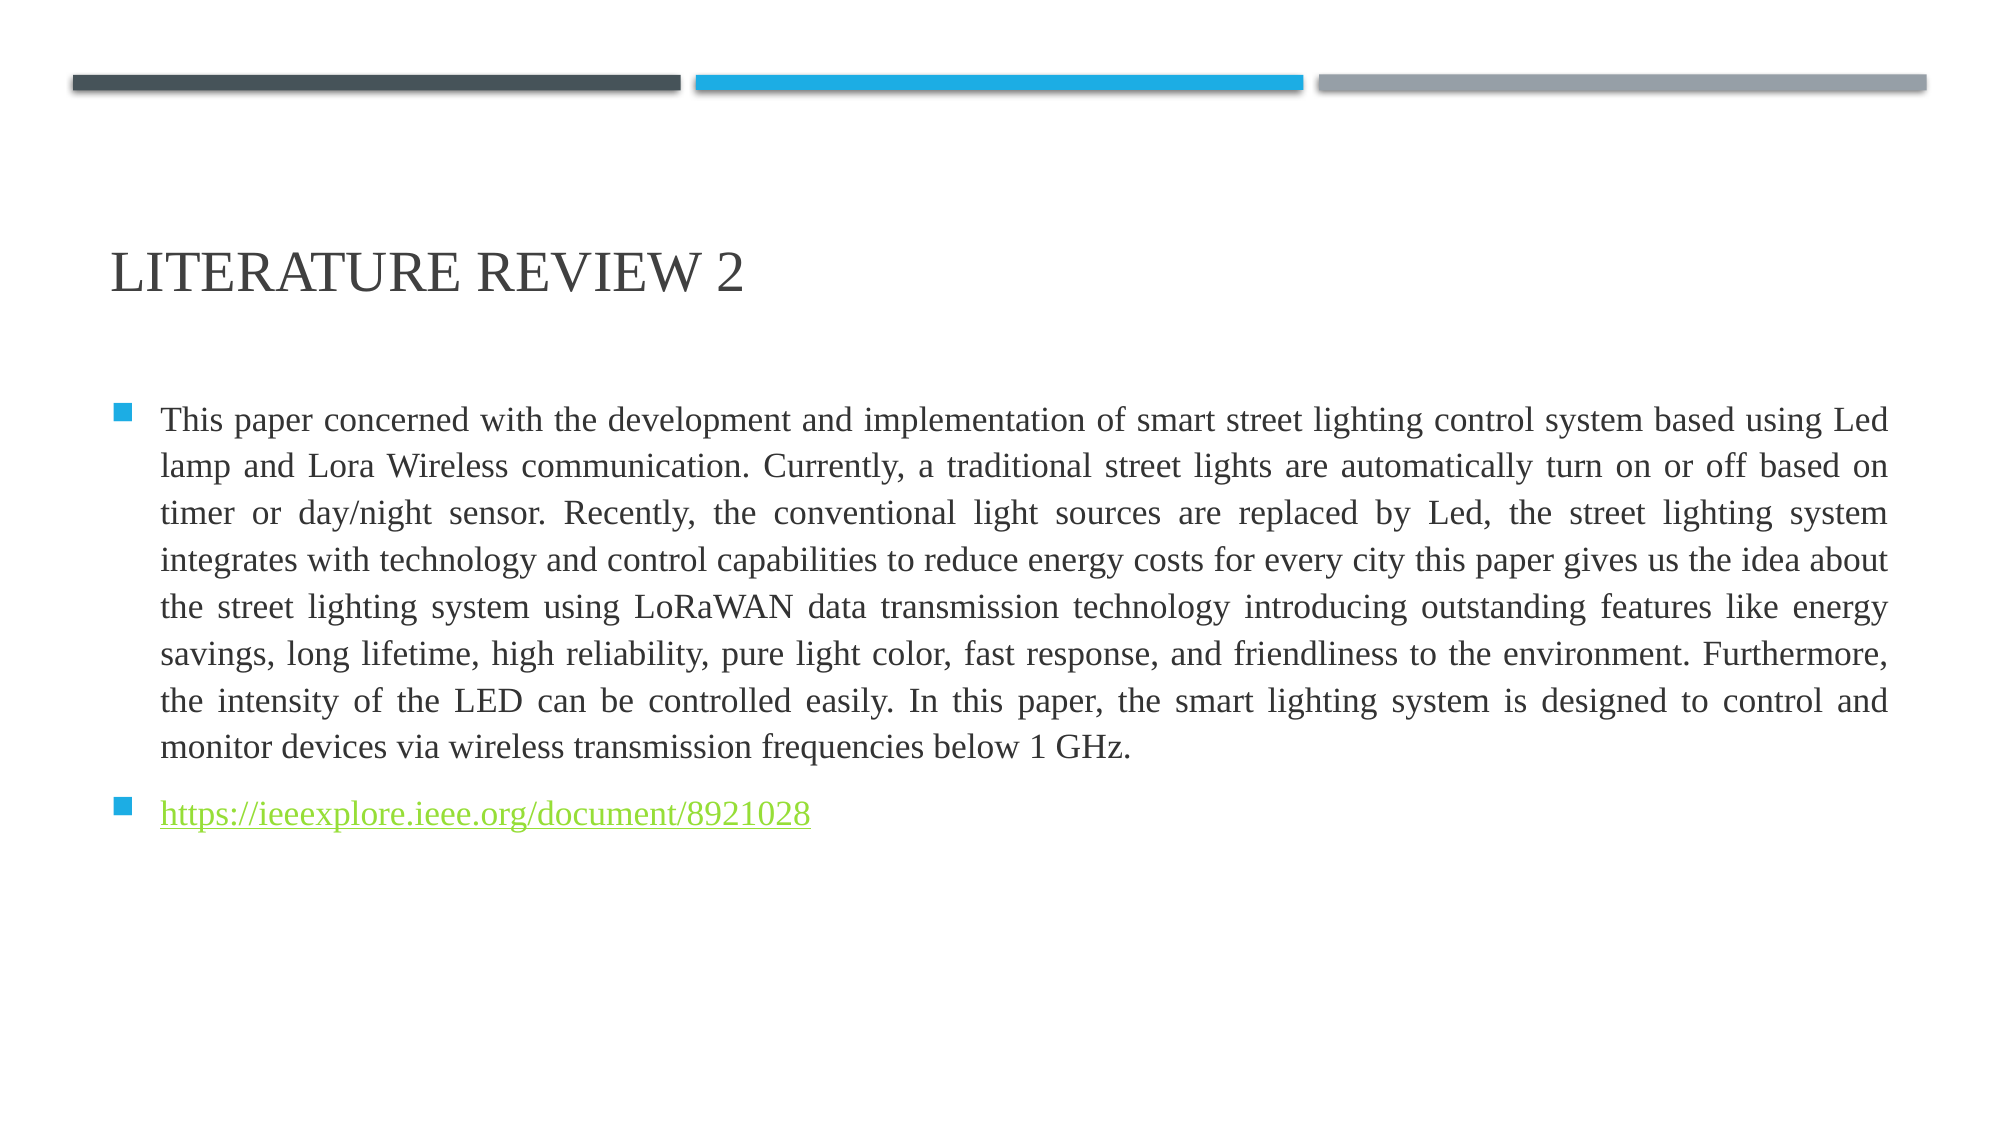

# Literature review 2
This paper concerned with the development and implementation of smart street lighting control system based using Led lamp and Lora Wireless communication. Currently, a traditional street lights are automatically turn on or off based on timer or day/night sensor. Recently, the conventional light sources are replaced by Led, the street lighting system integrates with technology and control capabilities to reduce energy costs for every city this paper gives us the idea about the street lighting system using LoRaWAN data transmission technology introducing outstanding features like energy savings, long lifetime, high reliability, pure light color, fast response, and friendliness to the environment. Furthermore, the intensity of the LED can be controlled easily. In this paper, the smart lighting system is designed to control and monitor devices via wireless transmission frequencies below 1 GHz.
https://ieeexplore.ieee.org/document/8921028